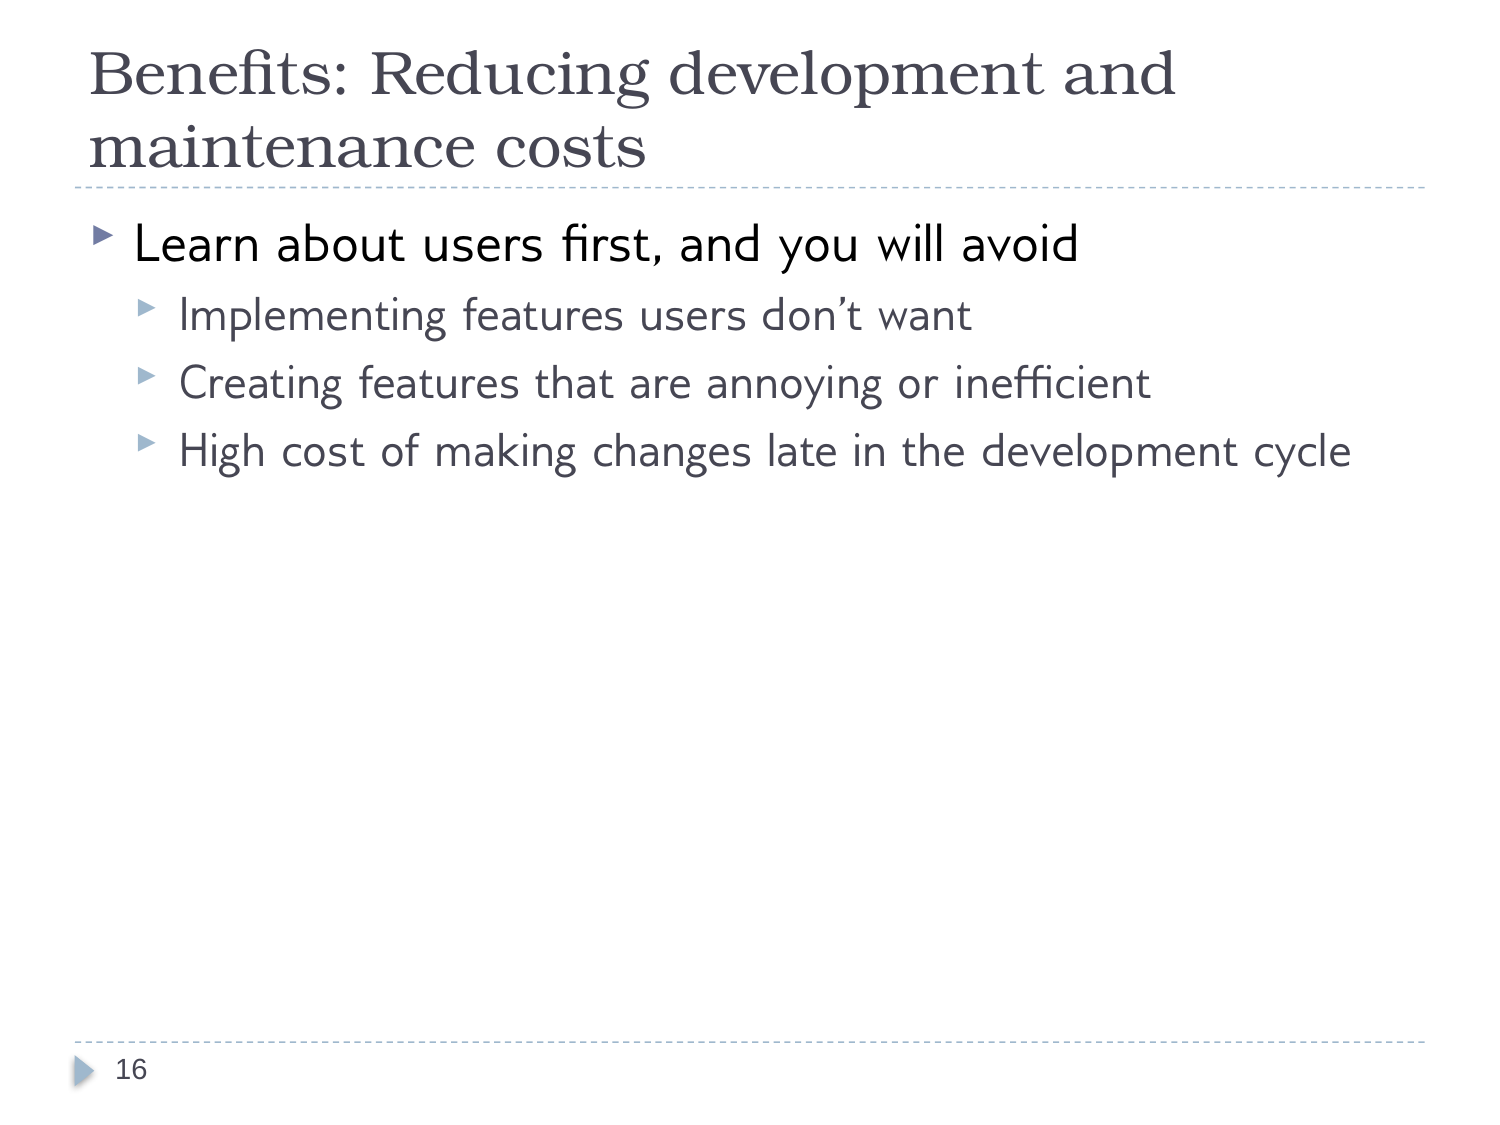

# Benefits: Reducing development and maintenance costs
Learn about users first, and you will avoid
Implementing features users don’t want
Creating features that are annoying or inefficient
High cost of making changes late in the development cycle
16